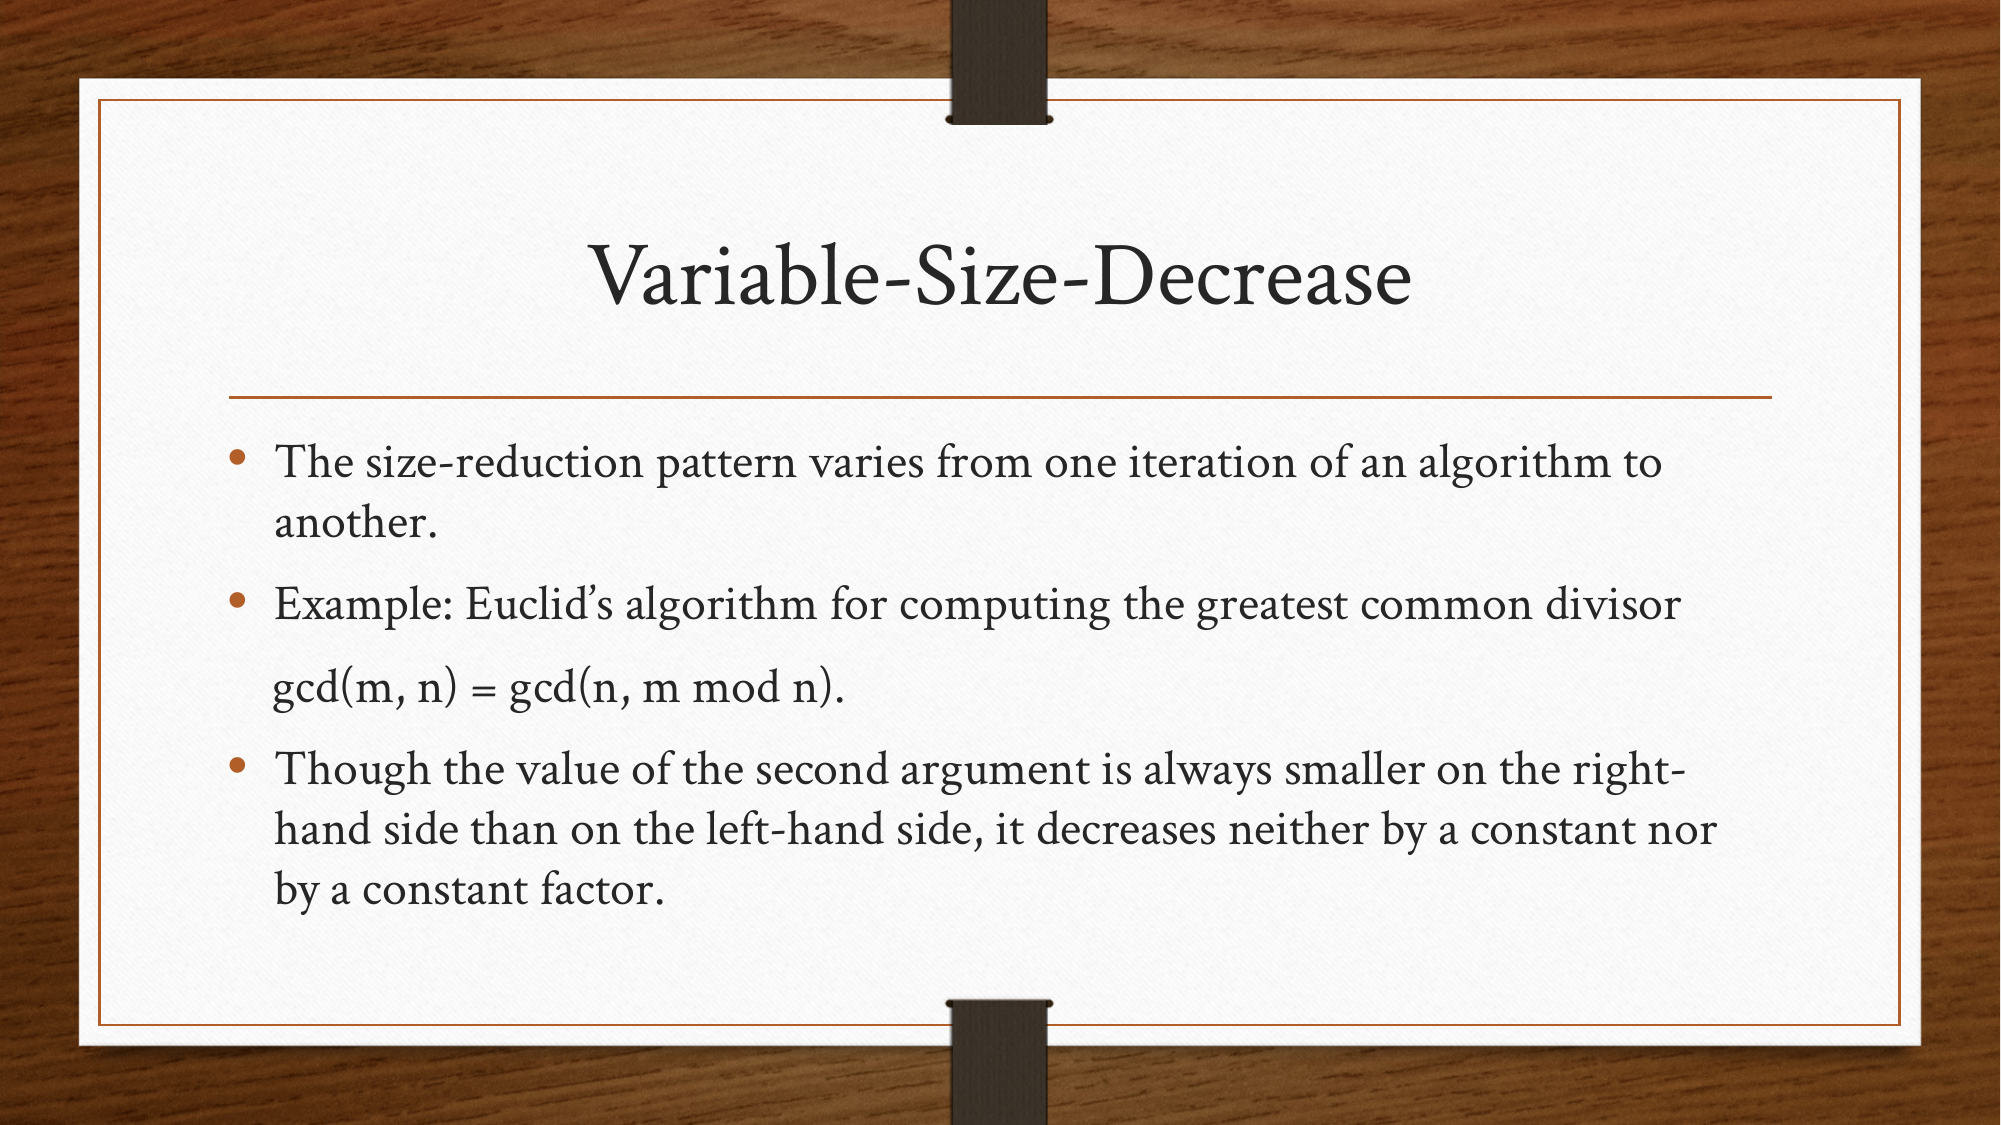

# Variable-Size-Decrease
The size-reduction pattern varies from one iteration of an algorithm to another.
Example: Euclid’s algorithm for computing the greatest common divisor
    gcd(m, n) = gcd(n, m mod n).
Though the value of the second argument is always smaller on the right-hand side than on the left-hand side, it decreases neither by a constant nor by a constant factor.